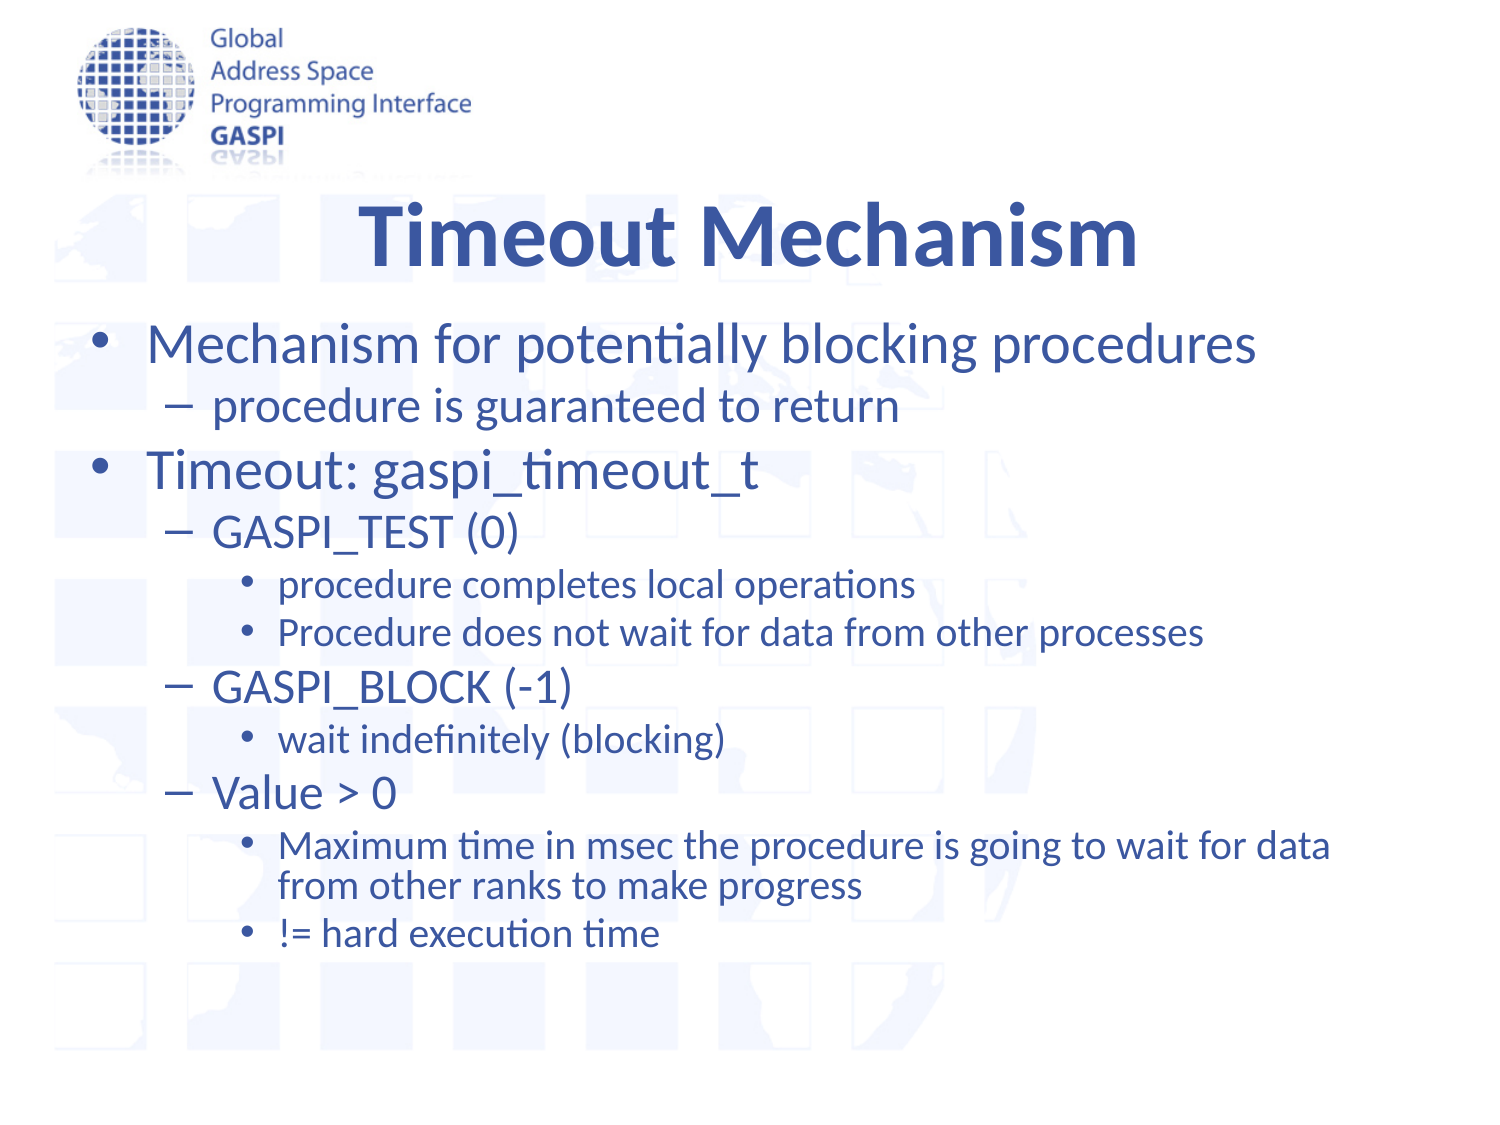

# Timeout Mechanism
Mechanism for potentially blocking procedures
procedure is guaranteed to return
Timeout: gaspi_timeout_t
GASPI_TEST (0)
procedure completes local operations
Procedure does not wait for data from other processes
GASPI_BLOCK (-1)
wait indefinitely (blocking)
Value > 0
Maximum time in msec the procedure is going to wait for data from other ranks to make progress
!= hard execution time